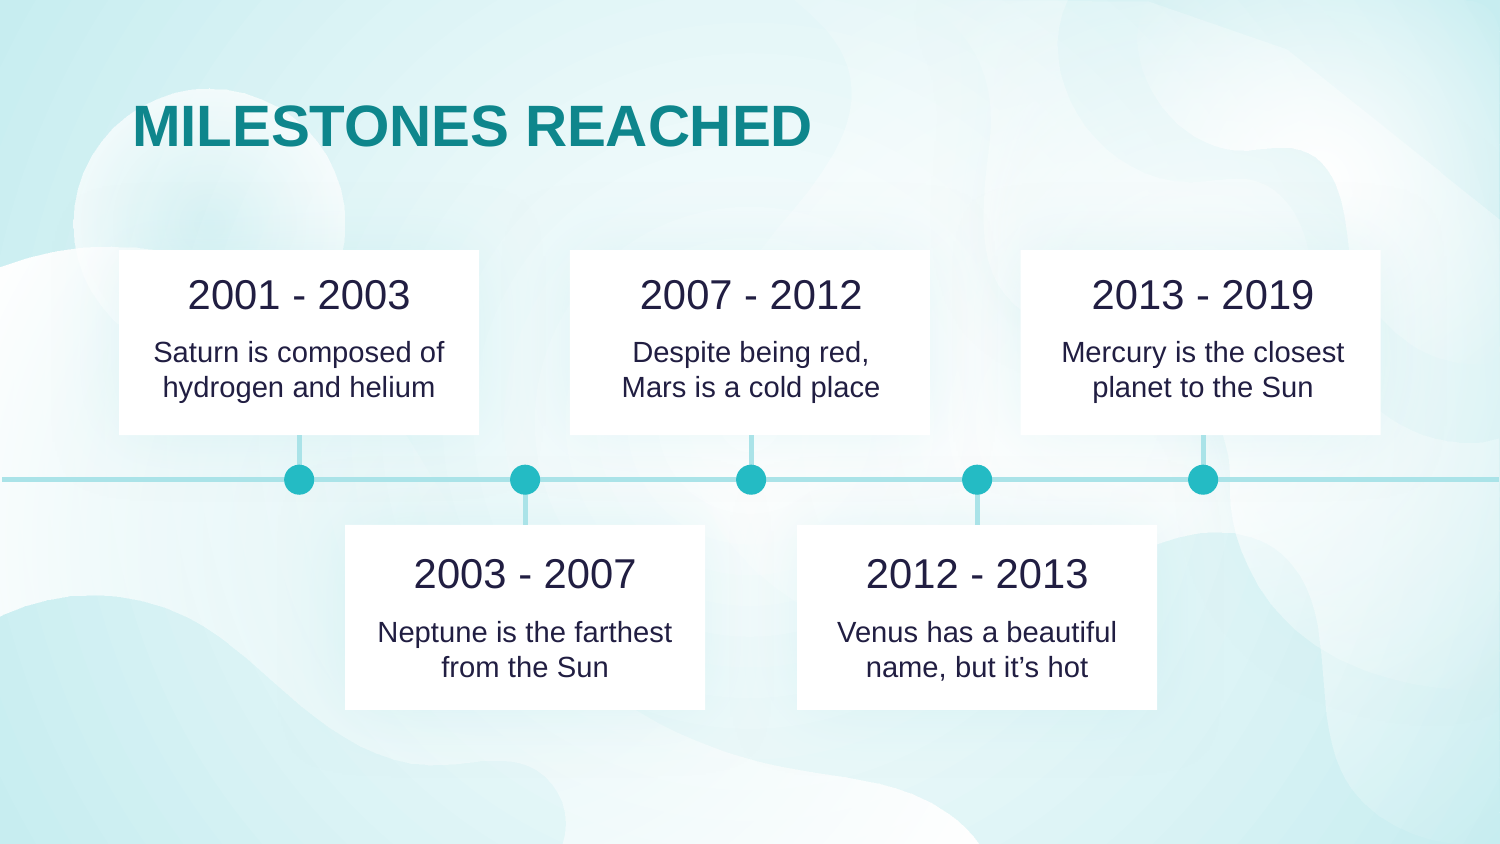

# MILESTONES REACHED

2001 - 2003
2007 - 2012
2013 - 2019
Despite being red, Mars is a cold place
Mercury is the closest planet to the Sun
Saturn is composed of hydrogen and helium

2003 - 2007
2012 - 2013
Neptune is the farthest from the Sun
Venus has a beautiful name, but it’s hot